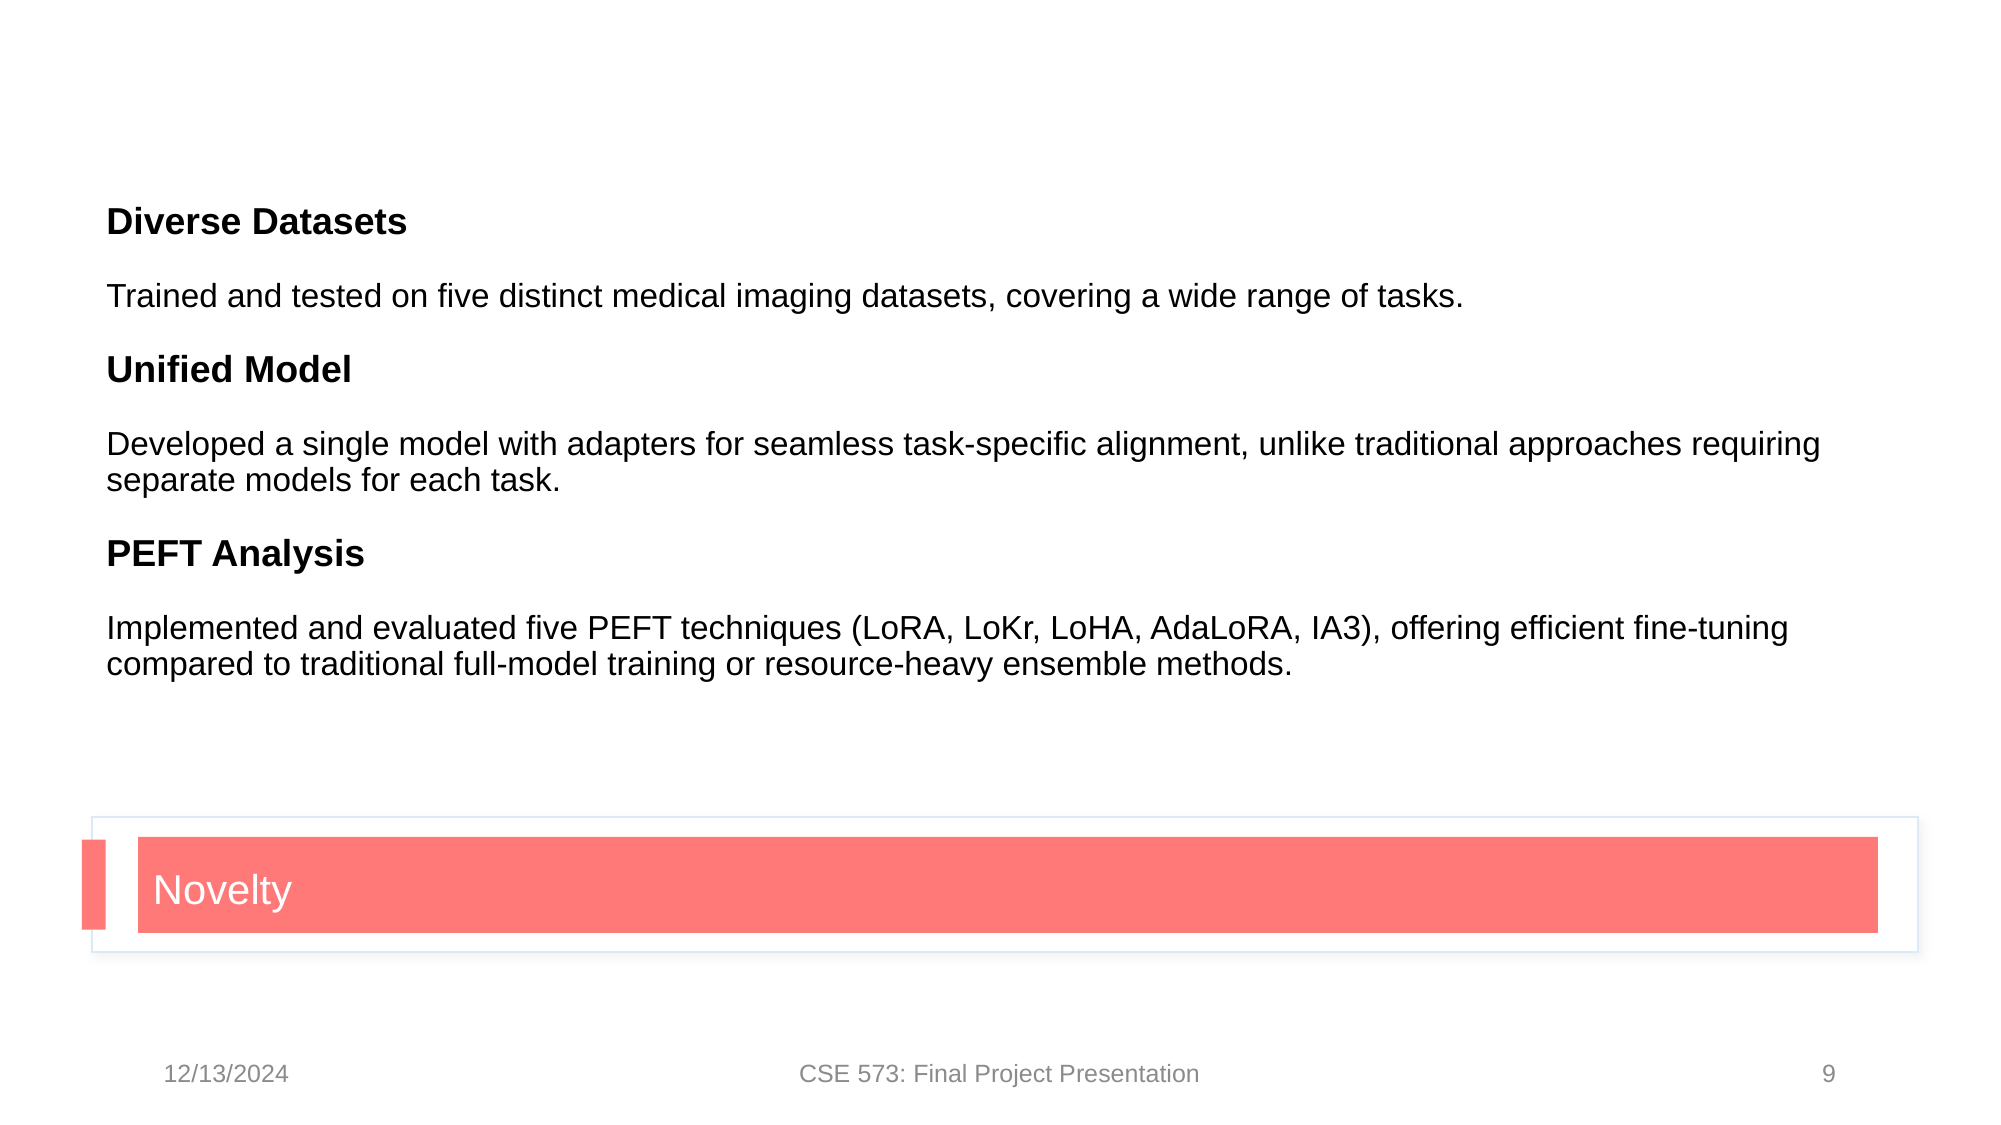

# Diverse Datasets Trained and tested on five distinct medical imaging datasets, covering a wide range of tasks. Unified Model Developed a single model with adapters for seamless task-specific alignment, unlike traditional approaches requiring separate models for each task. PEFT Analysis Implemented and evaluated five PEFT techniques (LoRA, LoKr, LoHA, AdaLoRA, IA3), offering efficient fine-tuning compared to traditional full-model training or resource-heavy ensemble methods.
Novelty
12/13/2024
CSE 573: Final Project Presentation
9